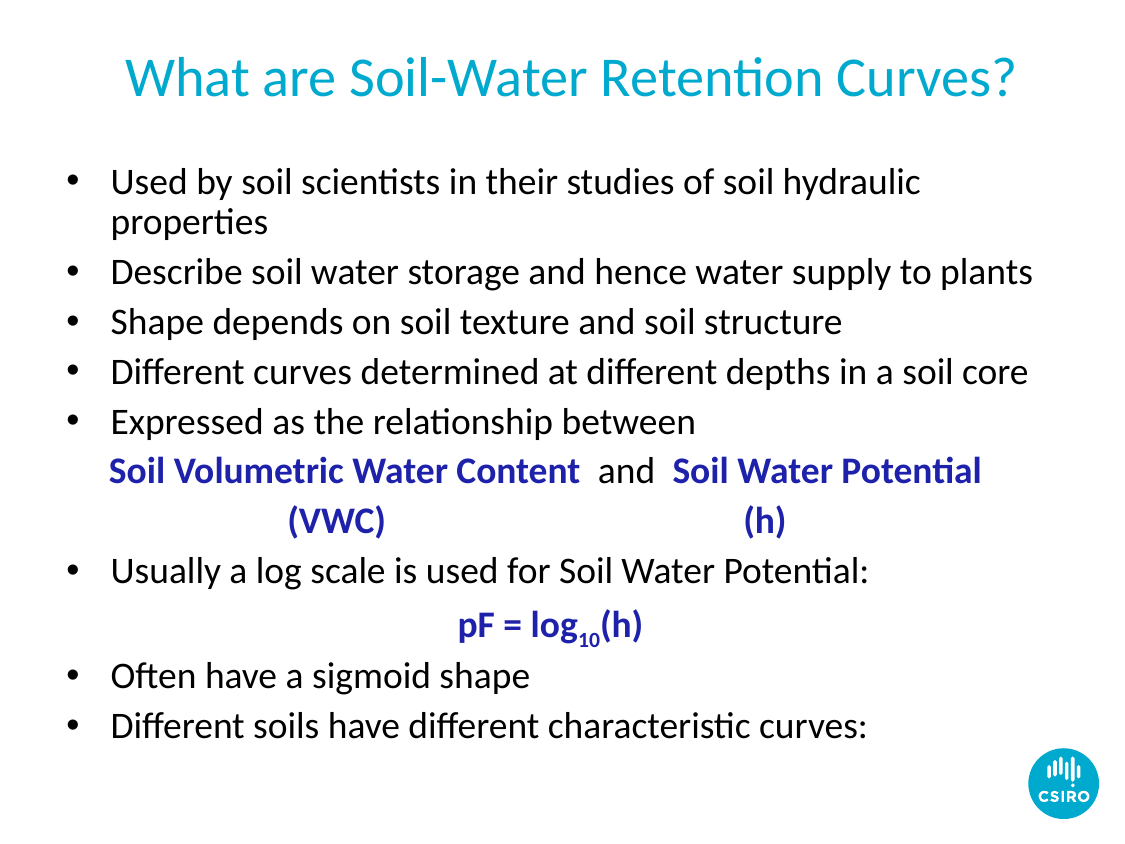

# What are Soil-Water Retention Curves?
Used by soil scientists in their studies of soil hydraulic properties
Describe soil water storage and hence water supply to plants
Shape depends on soil texture and soil structure
Different curves determined at different depths in a soil core
Expressed as the relationship between
     Soil Volumetric Water Content  and  Soil Water Potential
                          (VWC)                                          (h)
Usually a log scale is used for Soil Water Potential:
pF = log10(h)
Often have a sigmoid shape
Different soils have different characteristic curves: